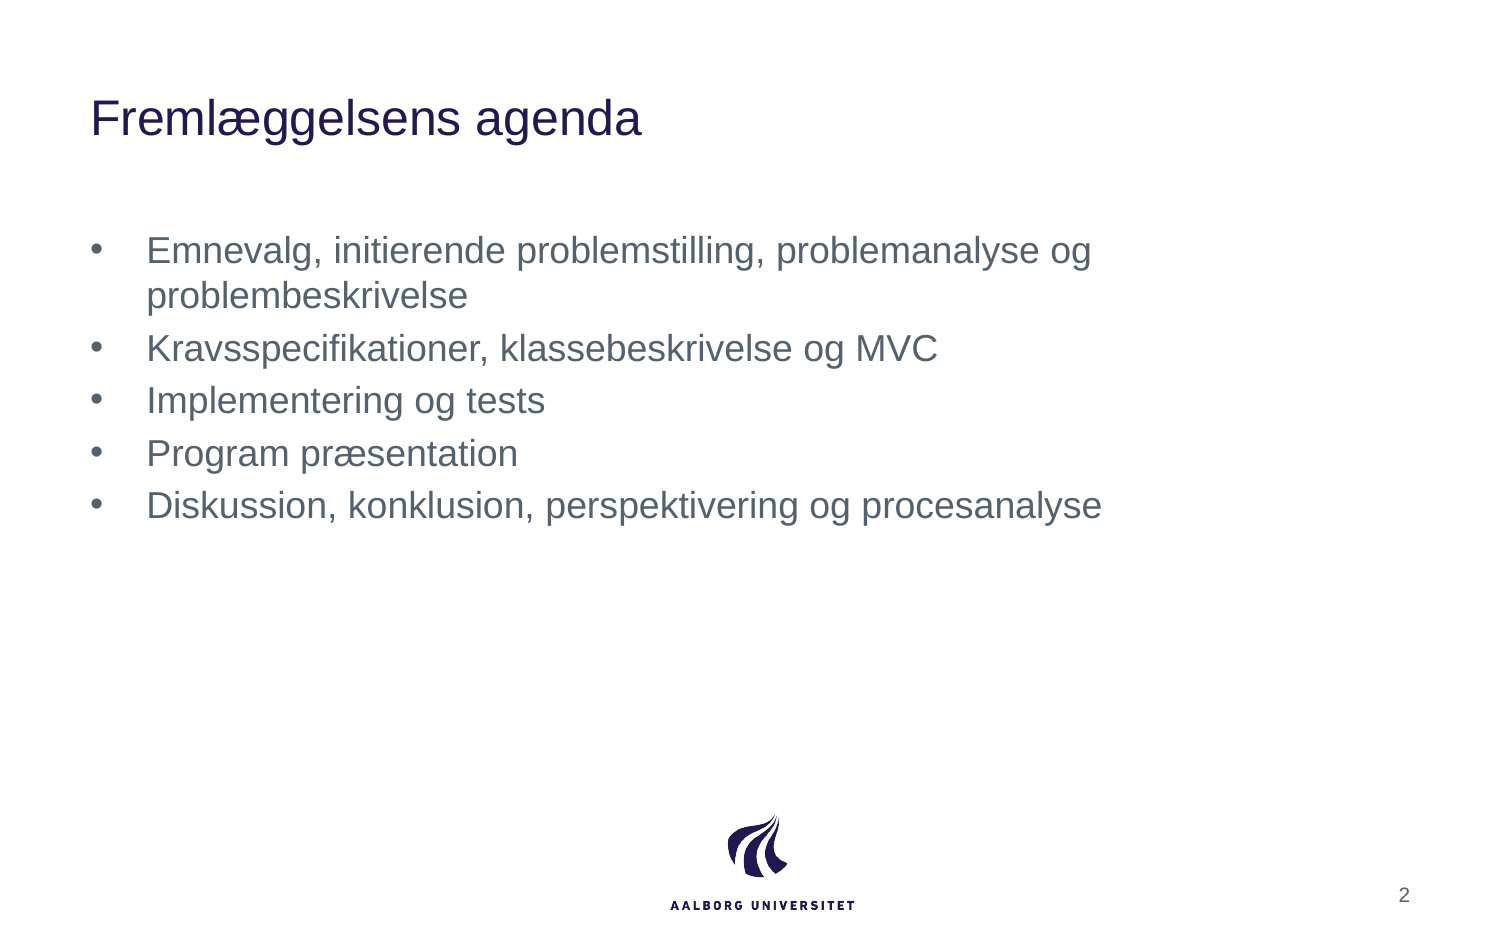

# Fremlæggelsens agenda
Emnevalg, initierende problemstilling, problemanalyse og problembeskrivelse
Kravsspecifikationer, klassebeskrivelse og MVC
Implementering og tests
Program præsentation
Diskussion, konklusion, perspektivering og procesanalyse

2